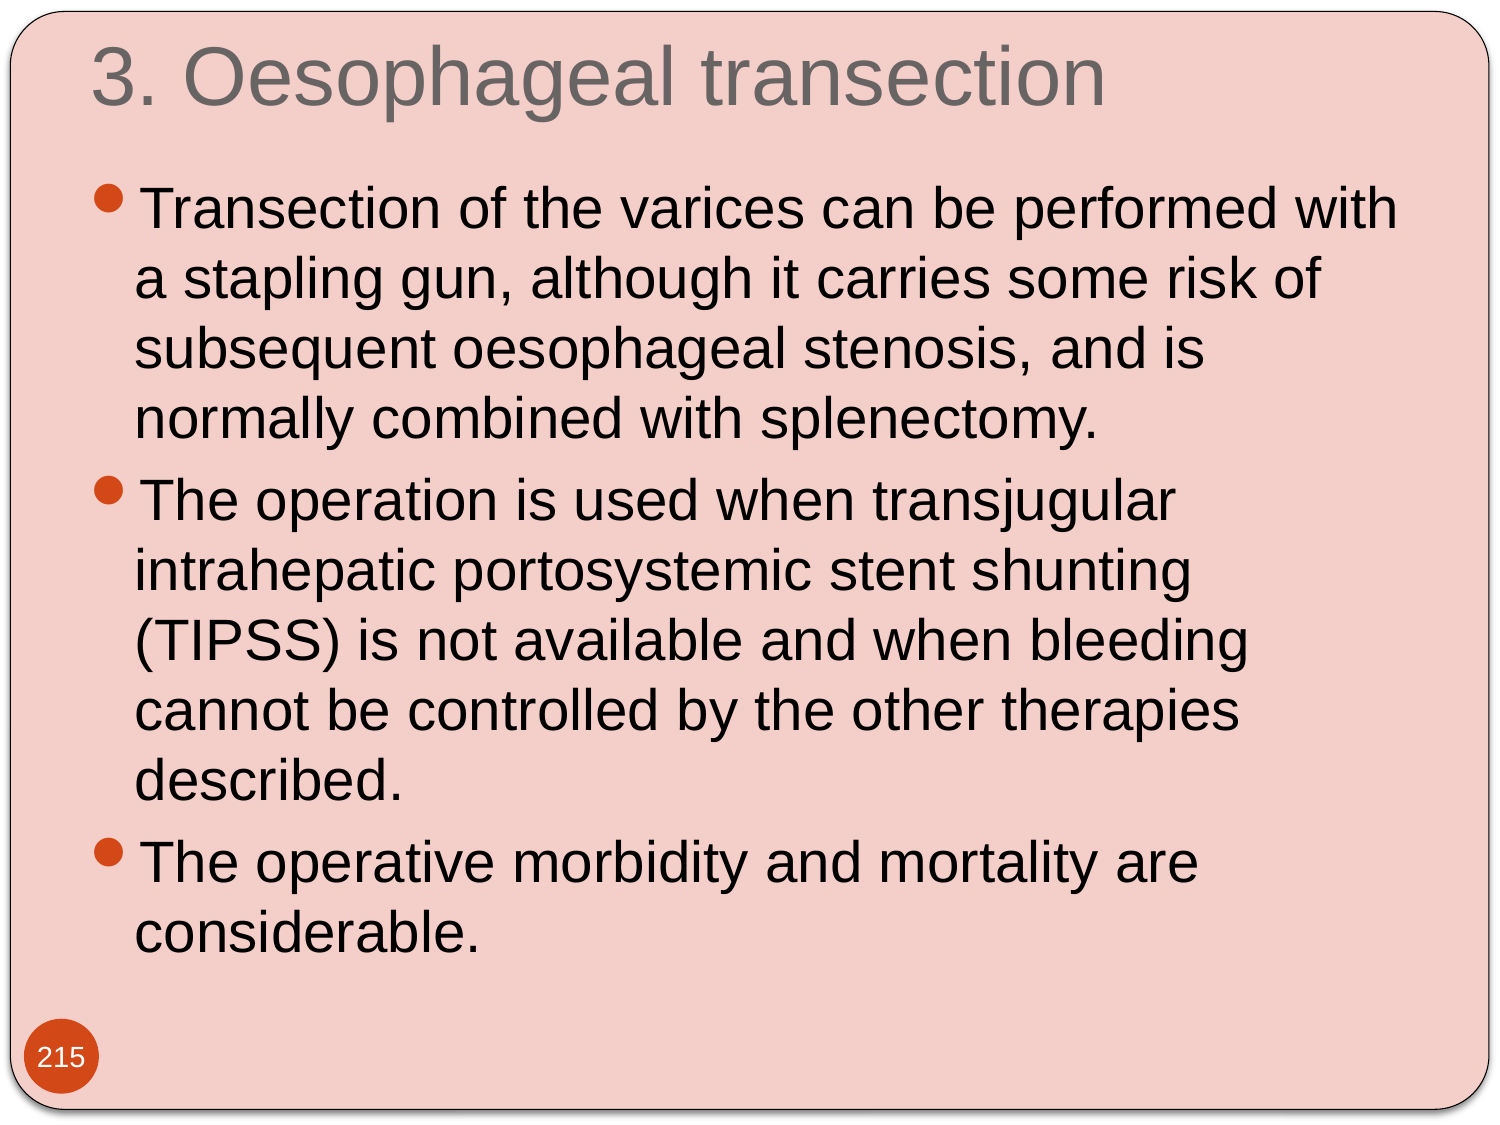

# 3. Oesophageal transection
Transection of the varices can be performed with a stapling gun, although it carries some risk of subsequent oesophageal stenosis, and is normally combined with splenectomy.
The operation is used when transjugular intrahepatic portosystemic stent shunting (TIPSS) is not available and when bleeding cannot be controlled by the other therapies described.
The operative morbidity and mortality are considerable.
215